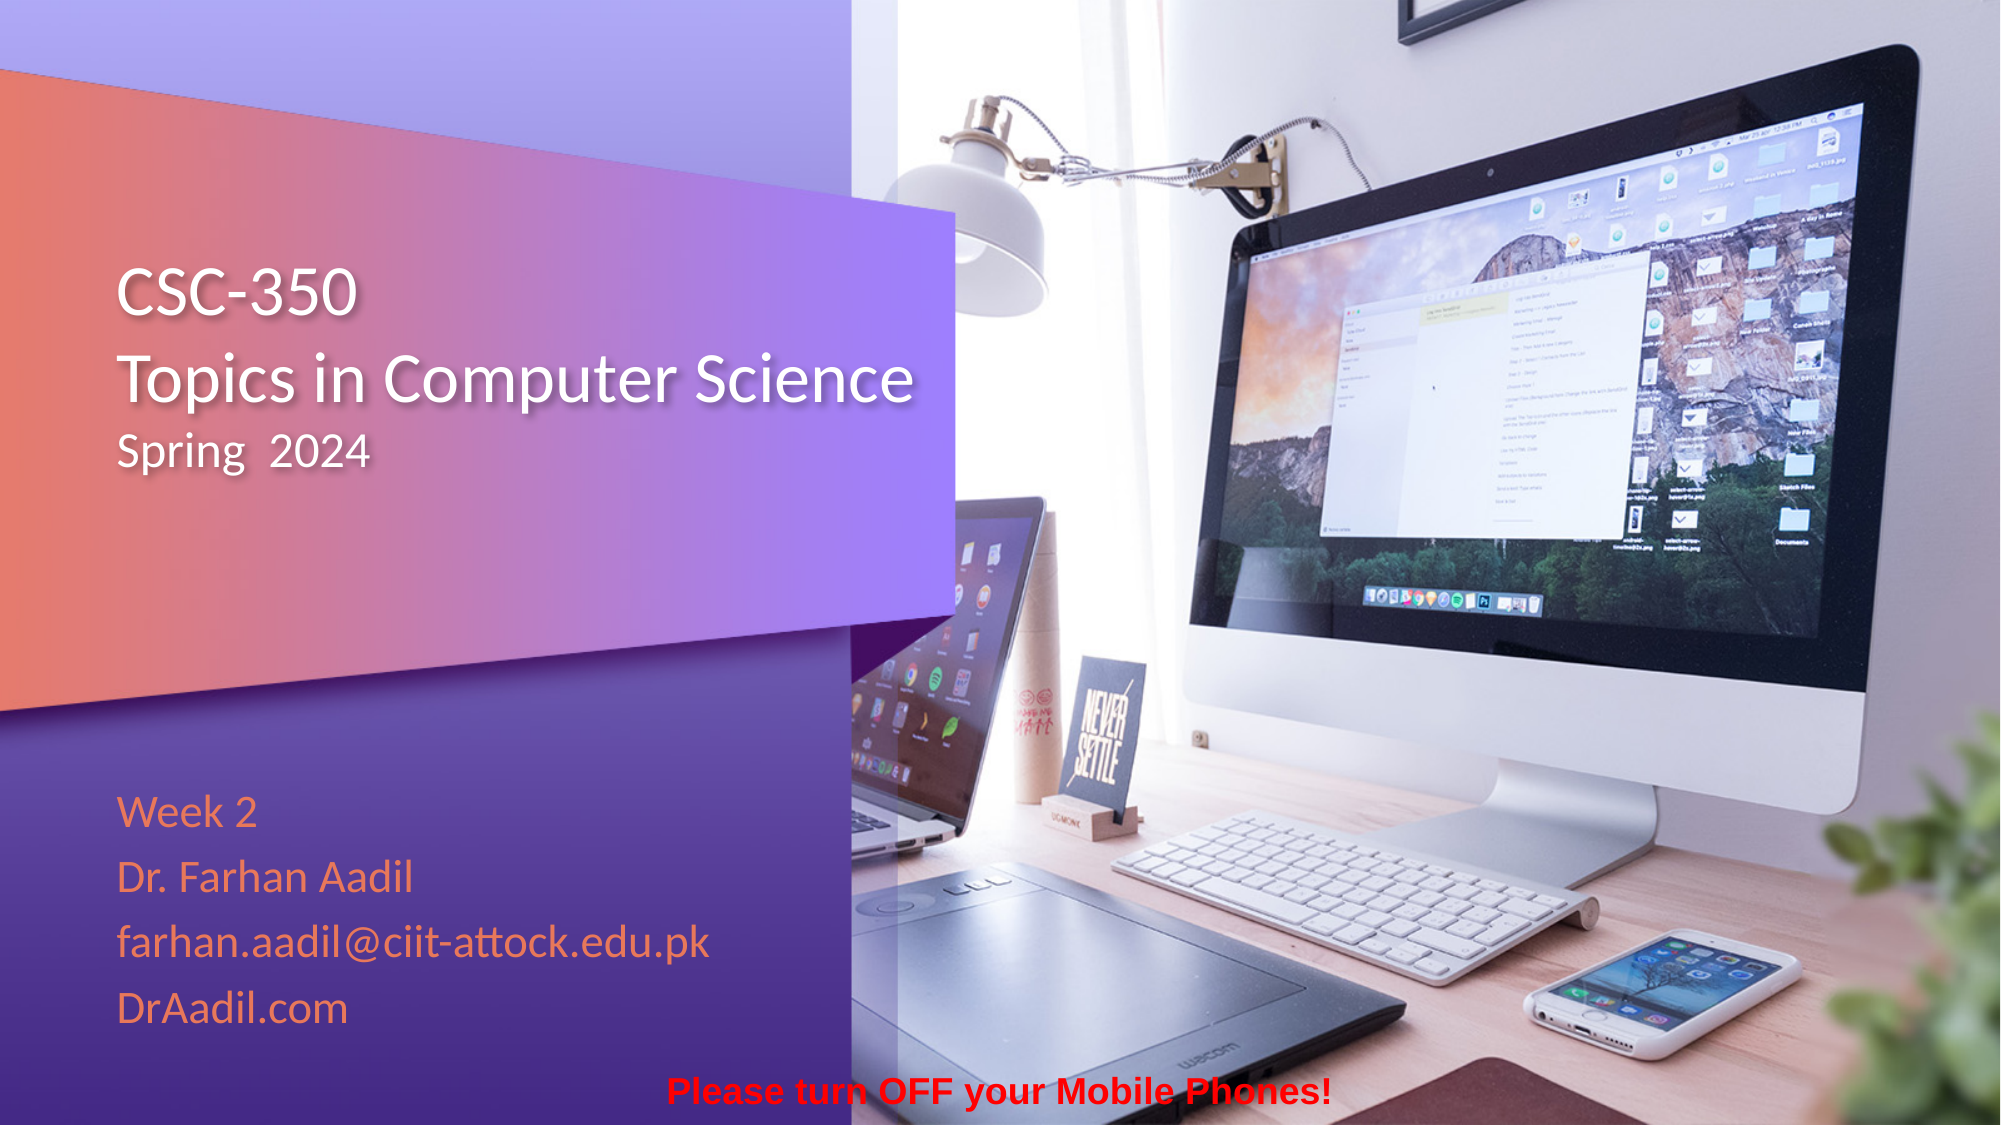

# CSC-350 Topics in Computer Science Spring  2024
Week 2
Dr. Farhan Aadil
farhan.aadil@ciit-attock.edu.pk
DrAadil.com
Please turn OFF your Mobile Phones!